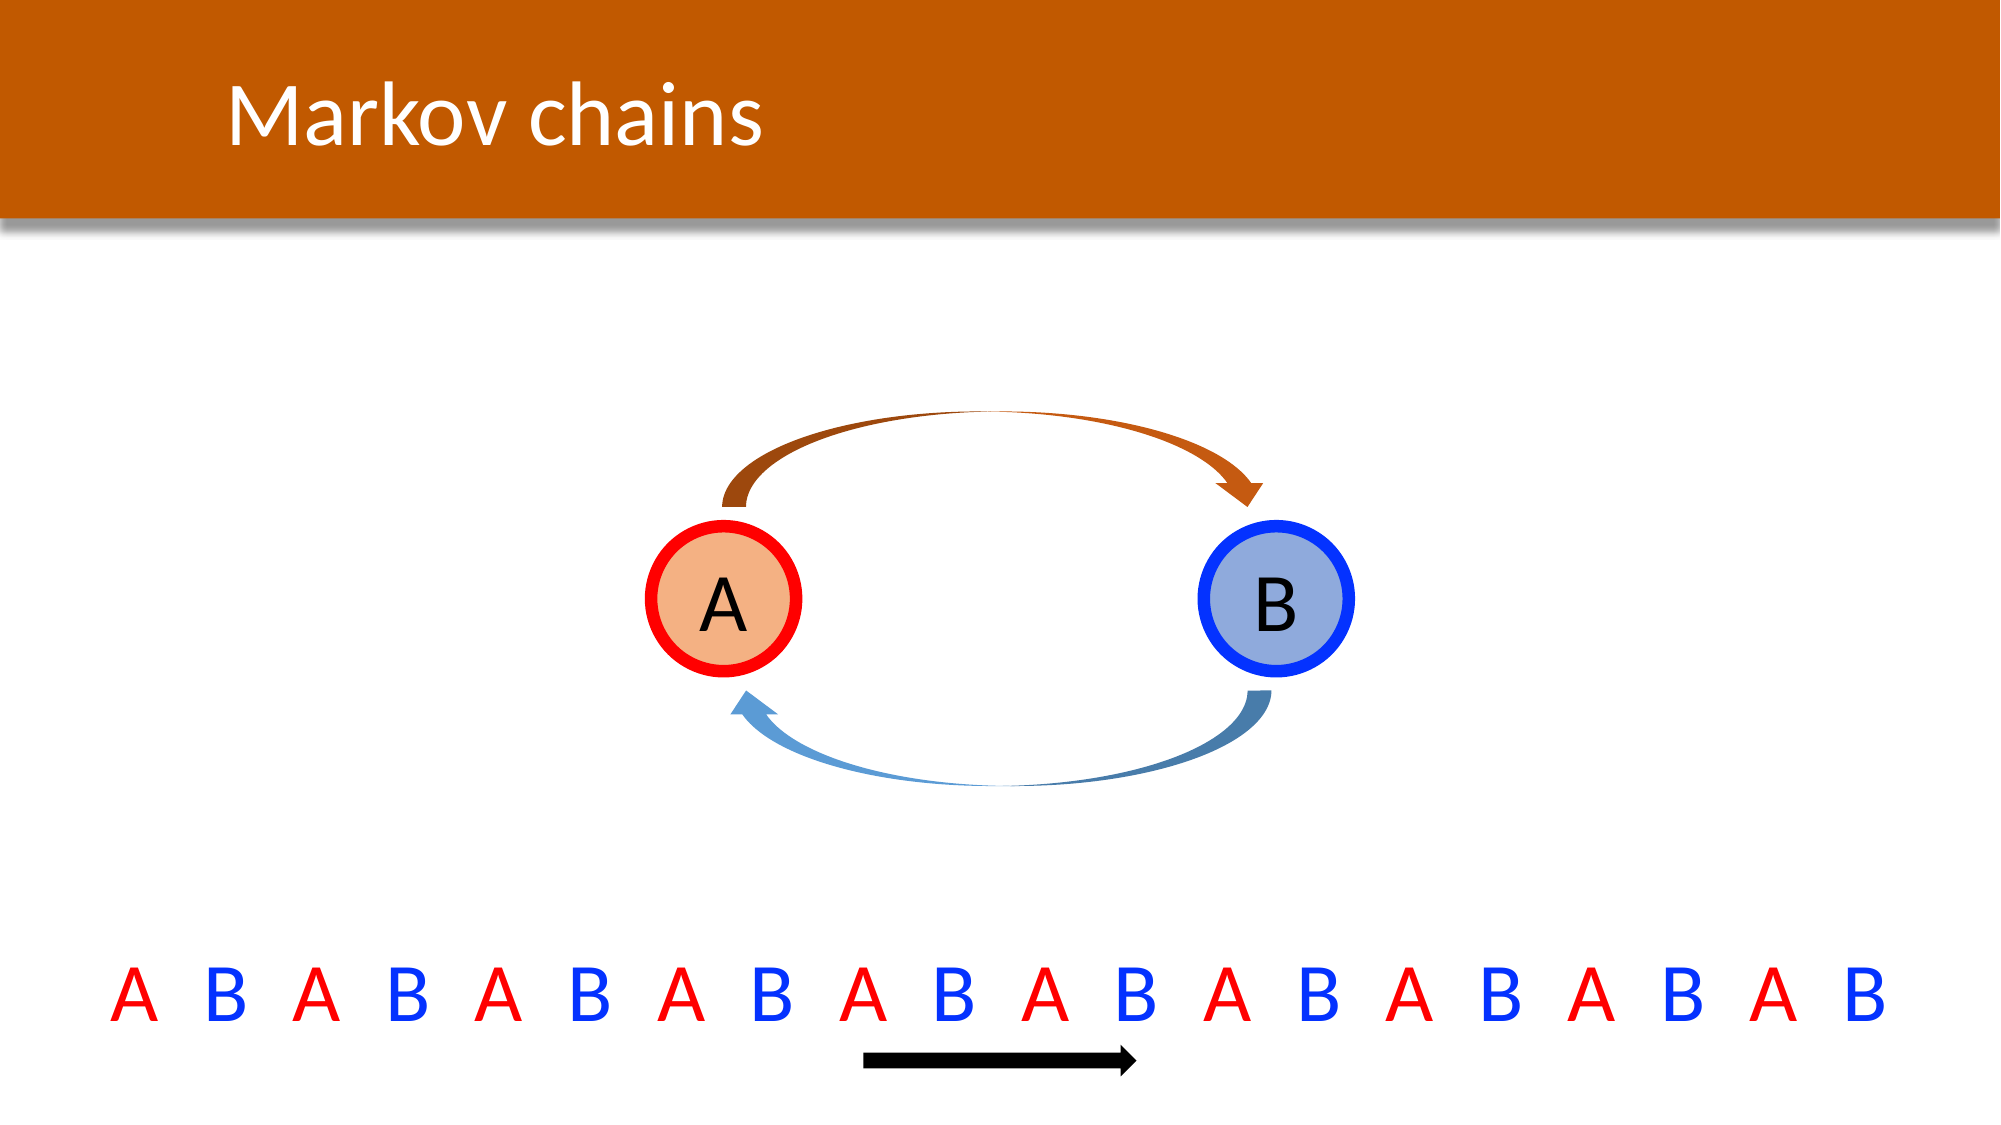

Markov chains

A
B
A
B
A
B
A
B
A
B
A
B
A
B
A
B
A
B
A
B
A
B